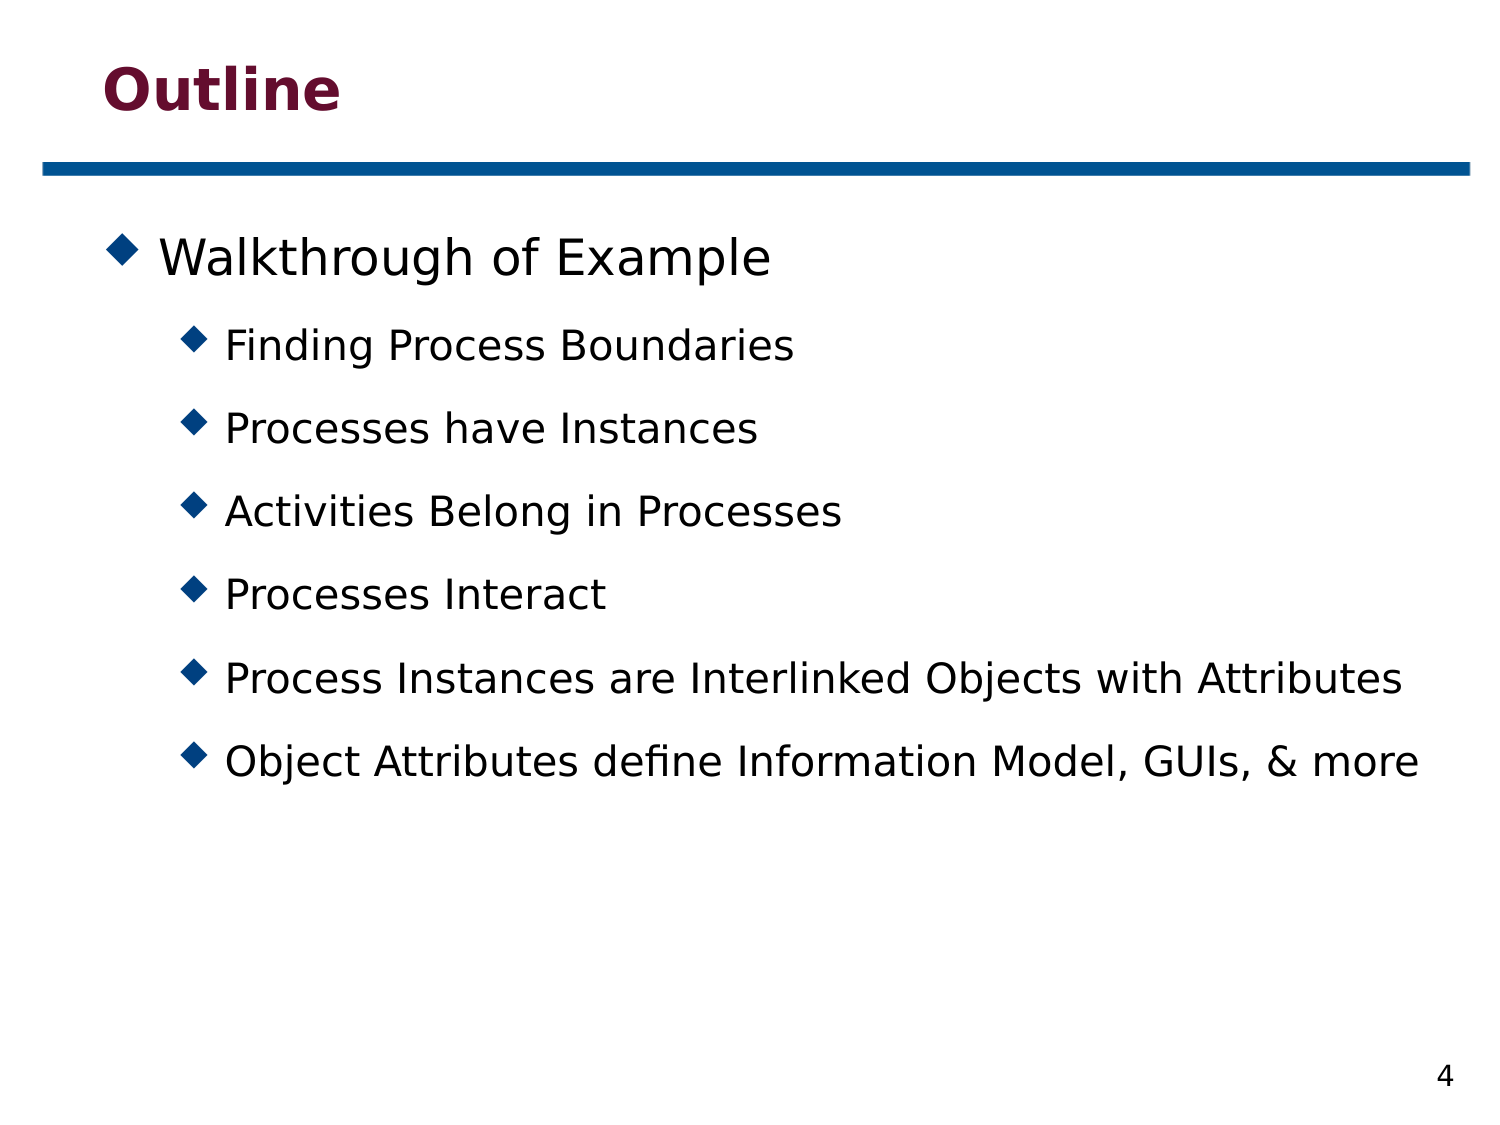

# Outline
Walkthrough of Example
Finding Process Boundaries
Processes have Instances
Activities Belong in Processes
Processes Interact
Process Instances are Interlinked Objects with Attributes
Object Attributes define Information Model, GUIs, & more